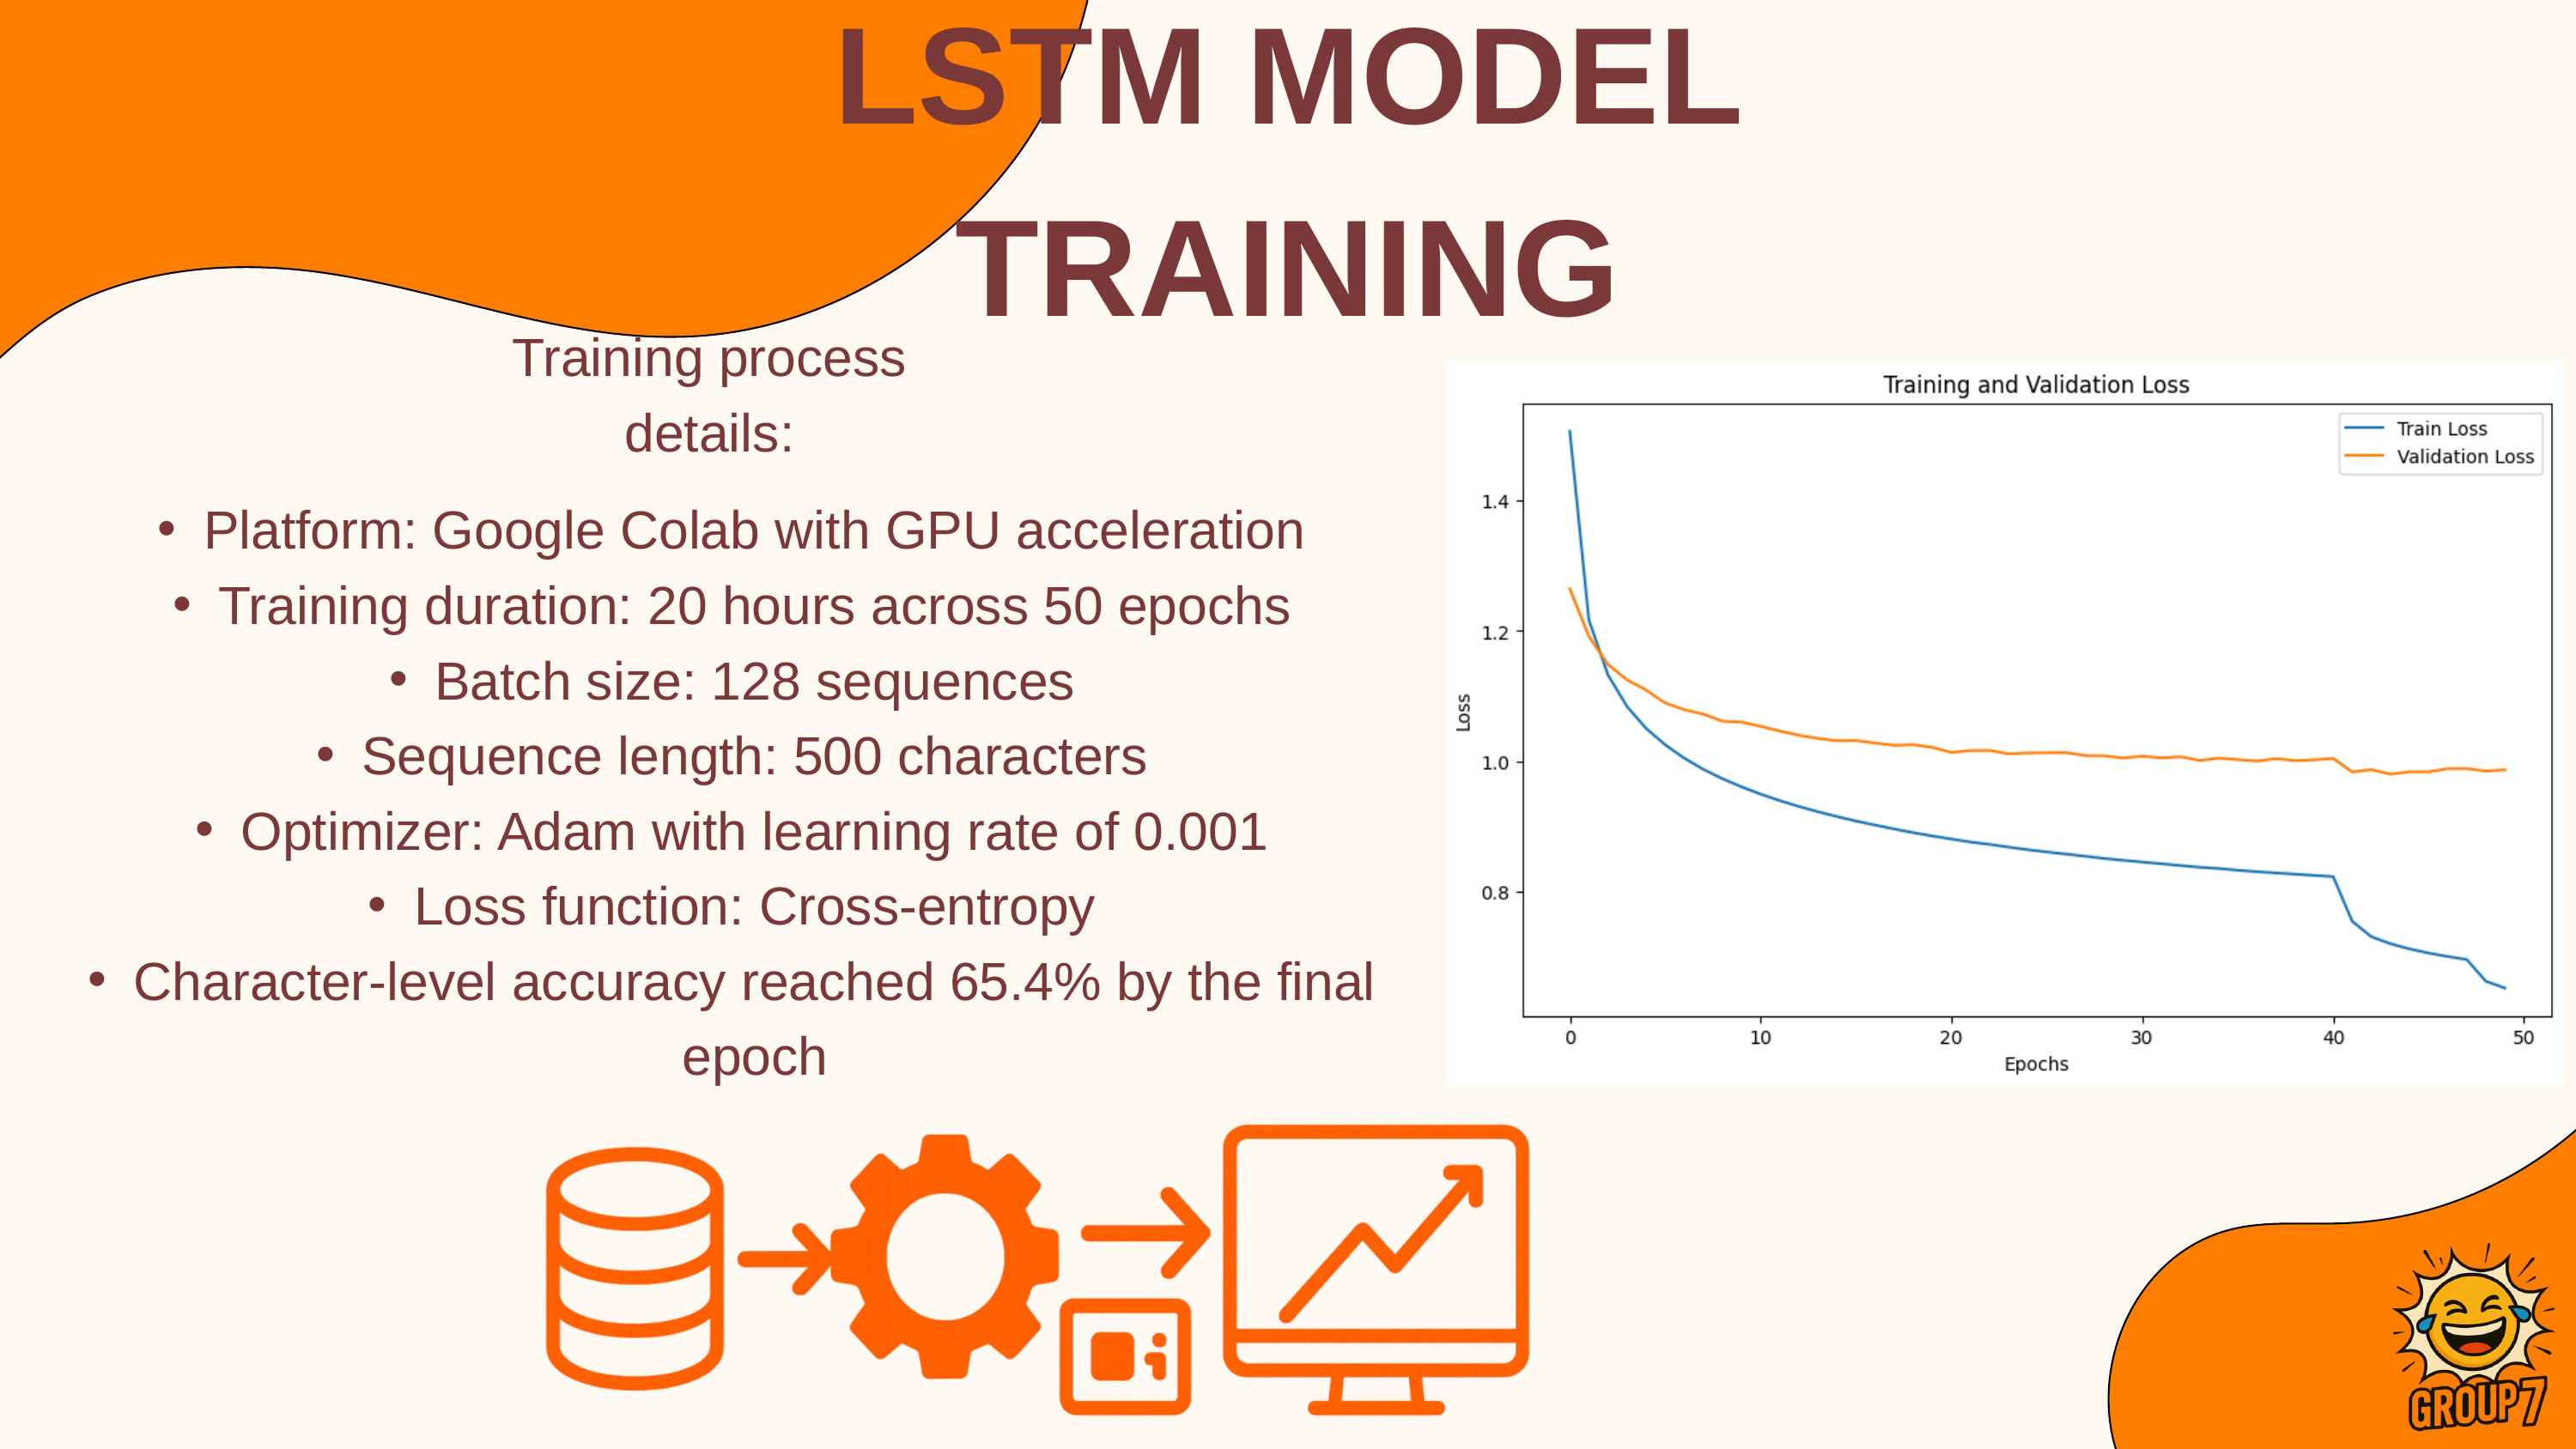

LSTM MODEL TRAINING

Training process details:

Platform: Google Colab with GPU acceleration
Training duration: 20 hours across 50 epochs
Batch size: 128 sequences
Sequence length: 500 characters
Optimizer: Adam with learning rate of 0.001
Loss function: Cross-entropy
Character-level accuracy reached 65.4% by the final epoch